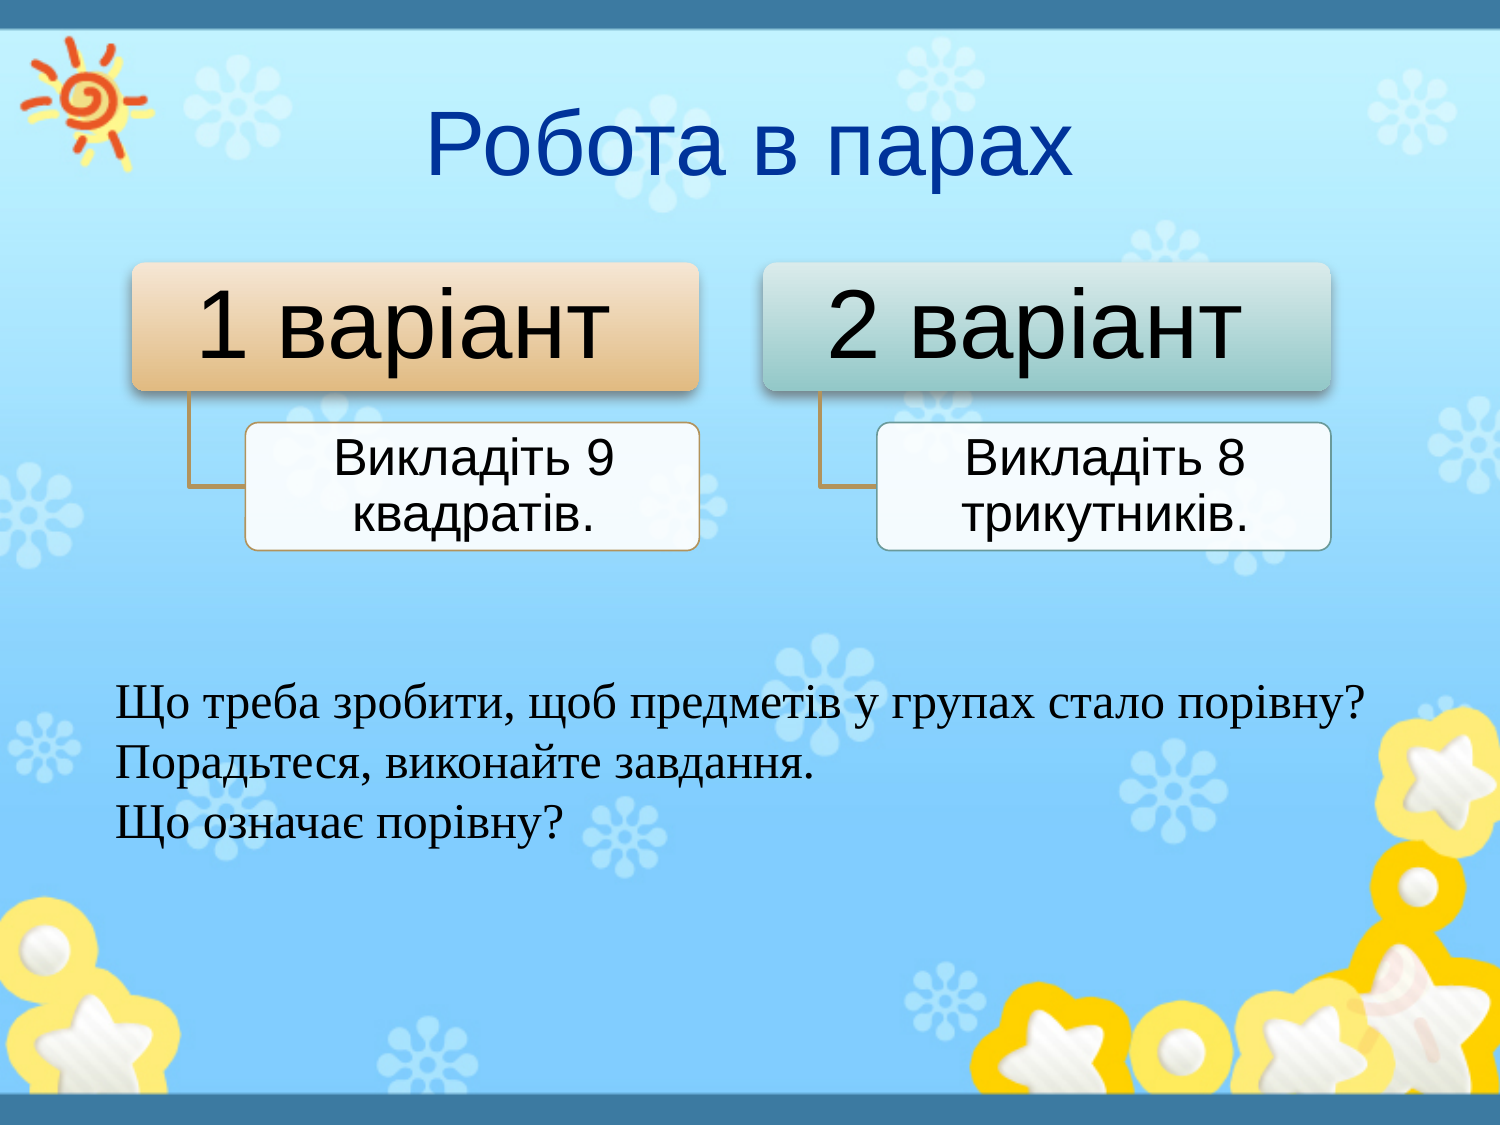

# Робота в парах
1 варіант
Викладіть 9 квадратів.
2 варіант
Викладіть 8 трикутників.
Що треба зробити, щоб предметів у групах стало порівну?
Порадьтеся, виконайте завдання.
Що означає порівну?